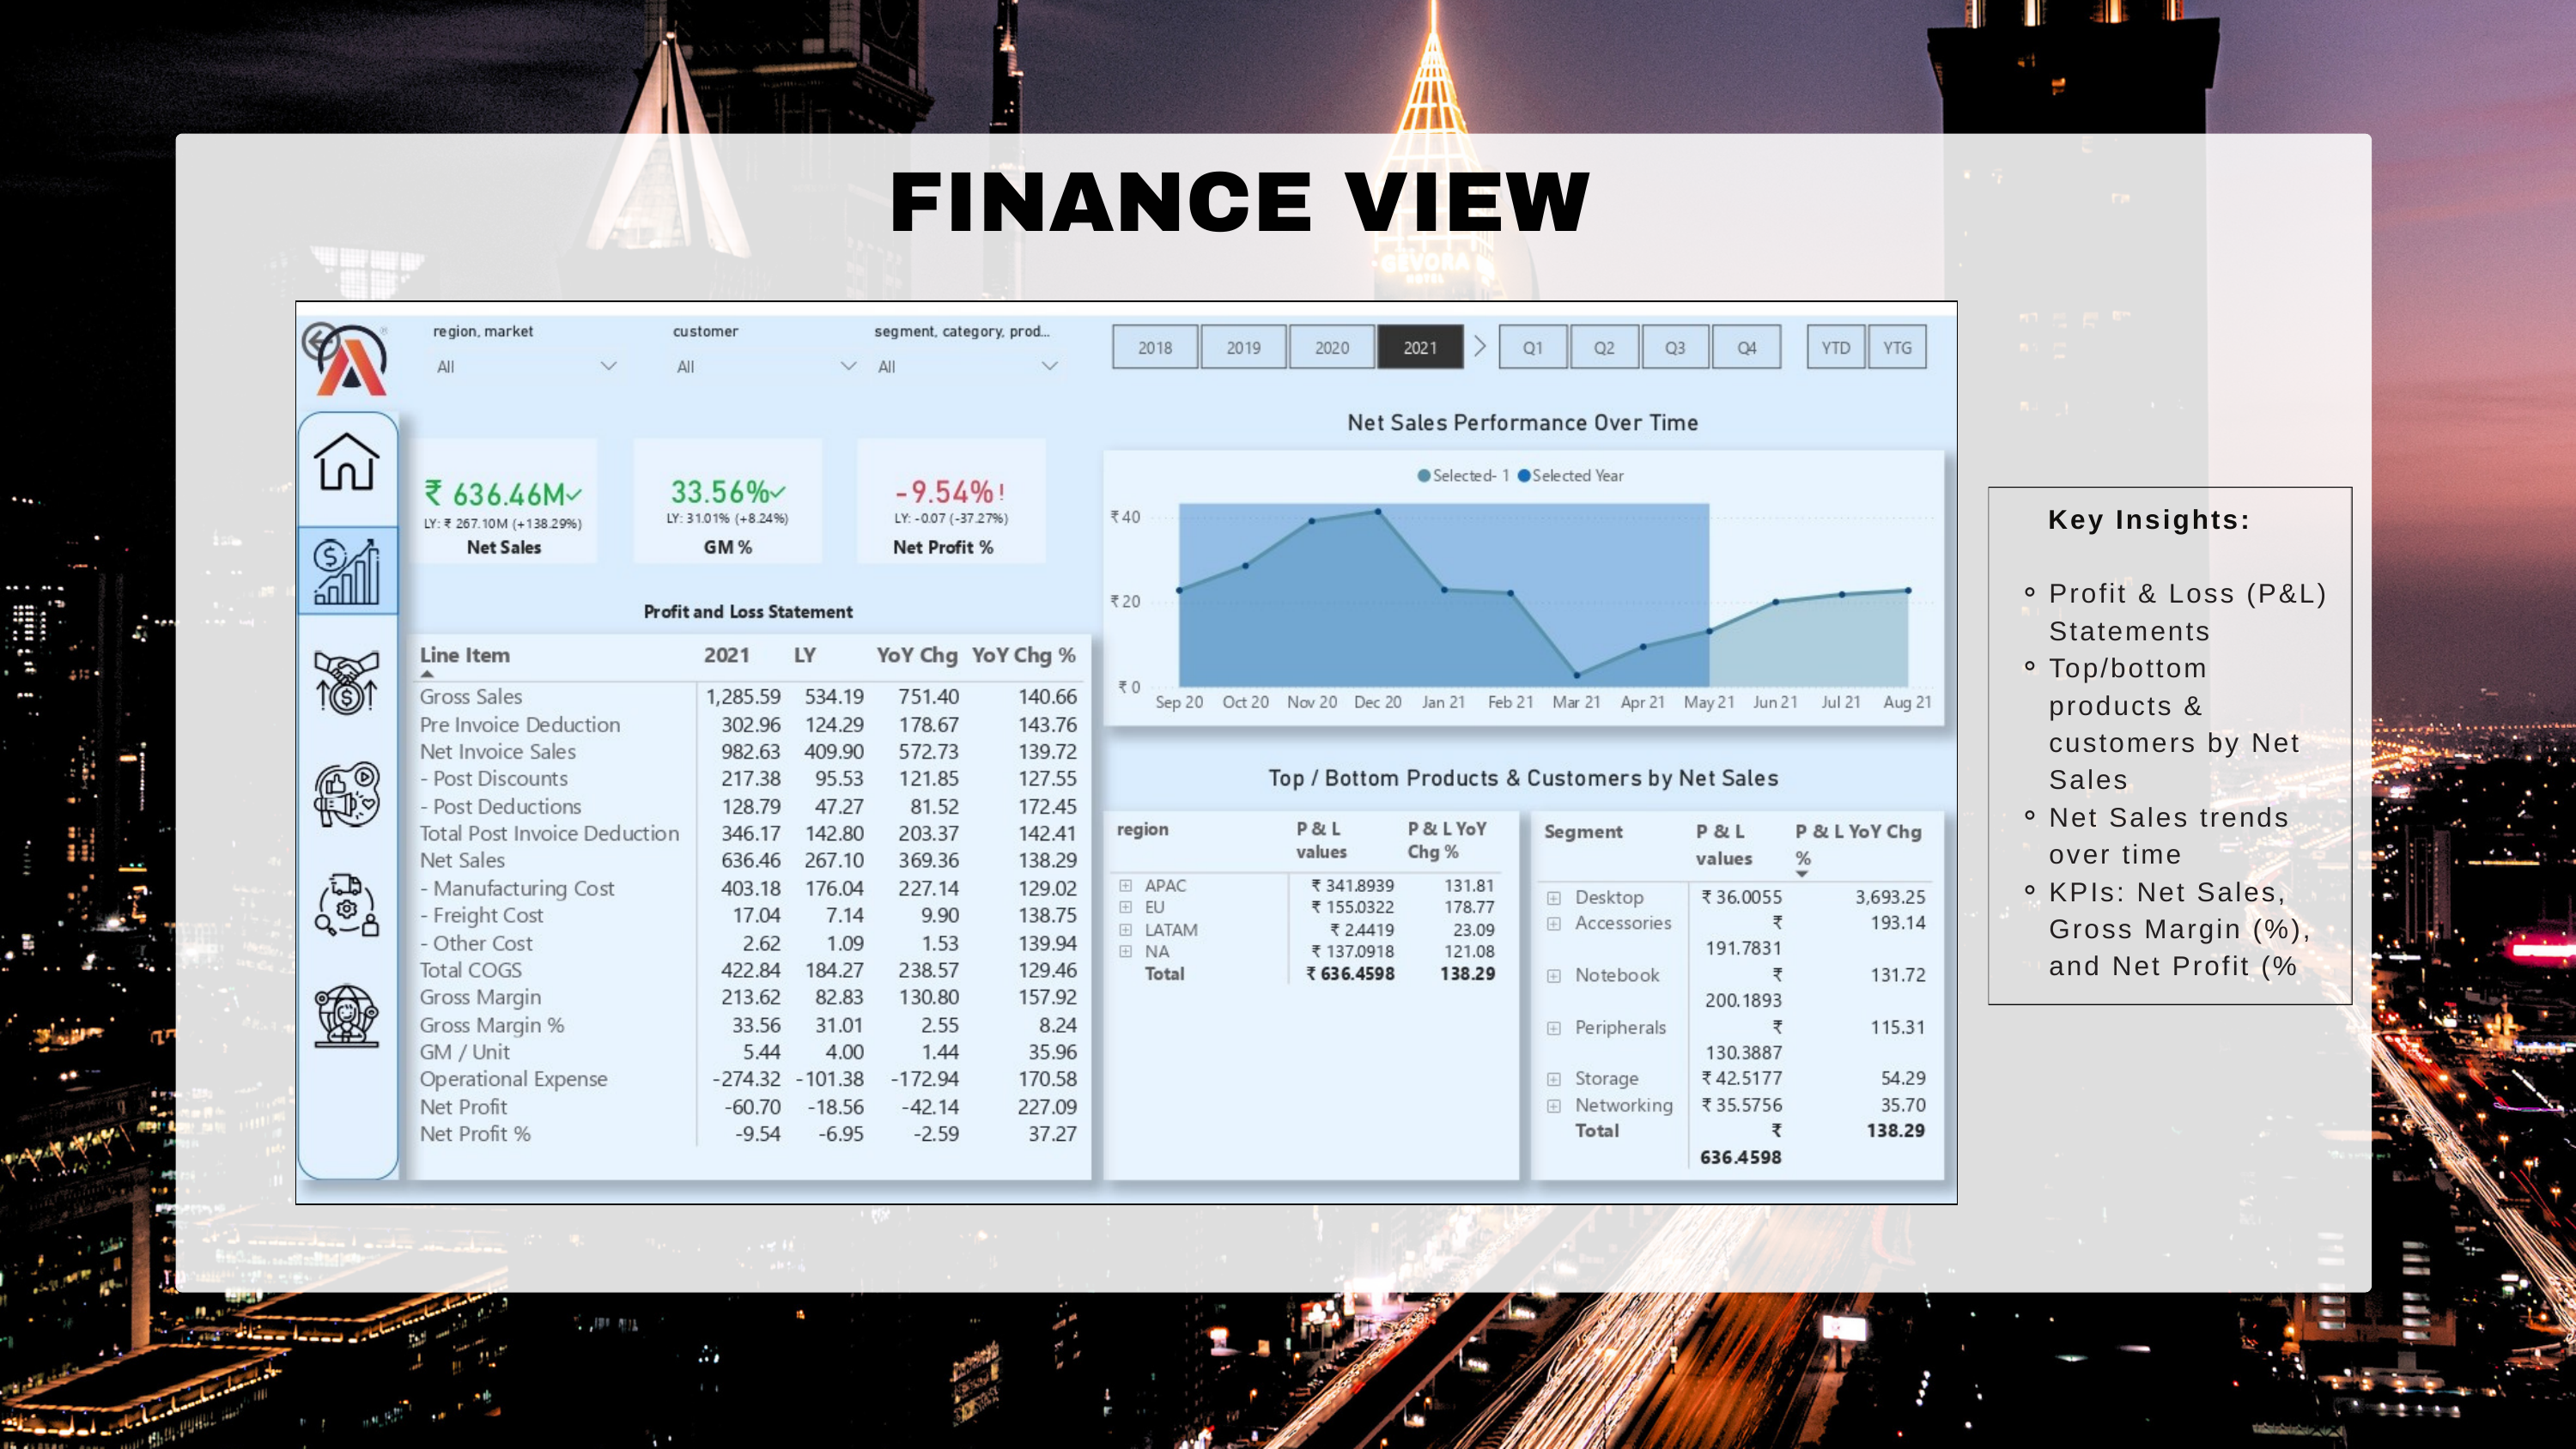

FINANCE VIEW

Key Insights:

Profit & Loss (P&L) Statements
Top/bottom products & customers by Net Sales
Net Sales trends over time
KPIs: Net Sales, Gross Margin (%), and Net Profit (%